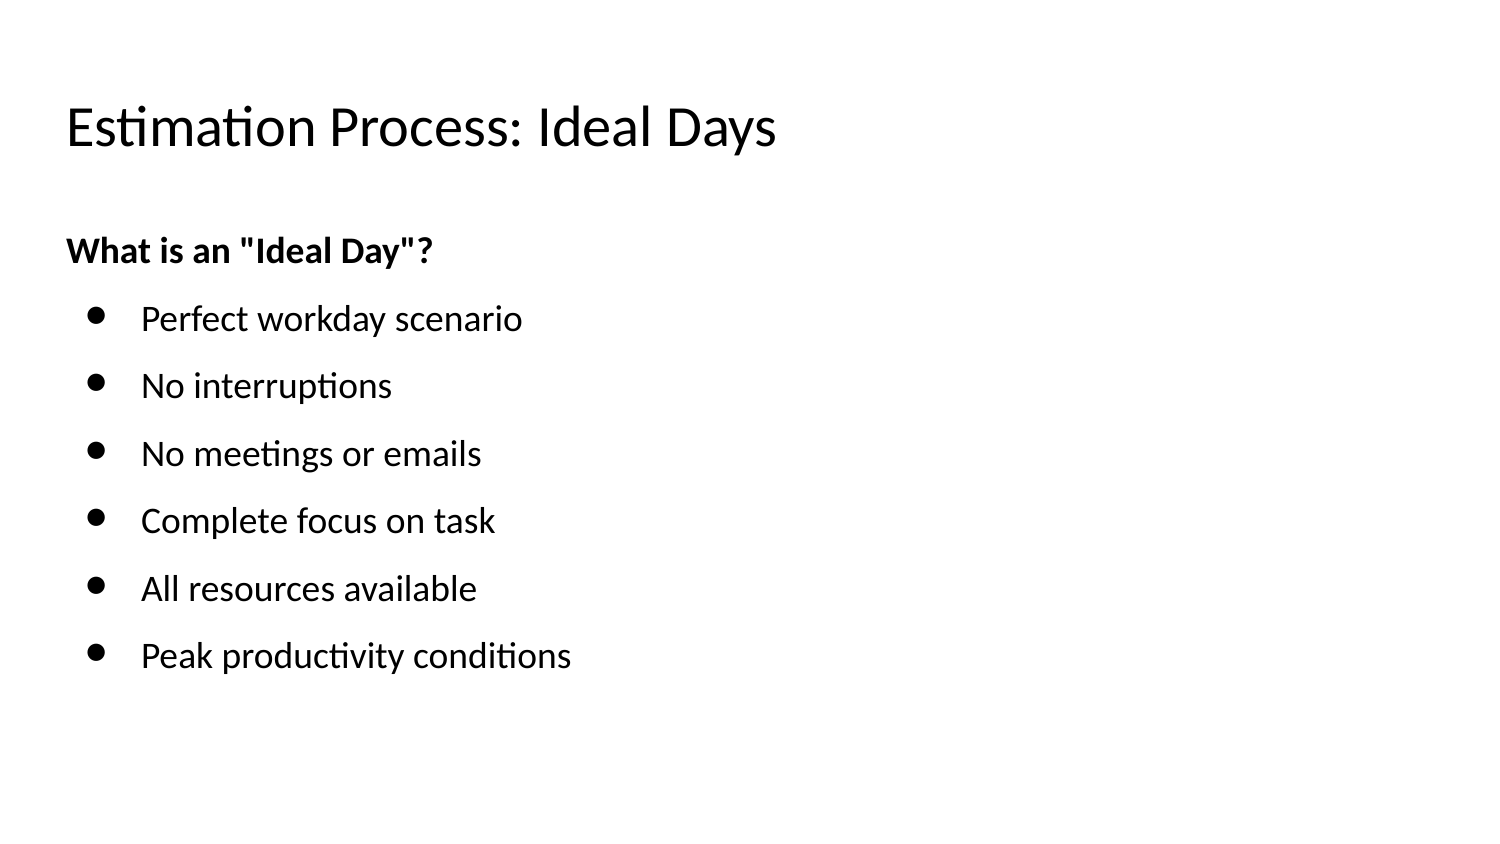

# Estimation Process: Ideal Days
What is an "Ideal Day"?
Perfect workday scenario
No interruptions
No meetings or emails
Complete focus on task
All resources available
Peak productivity conditions